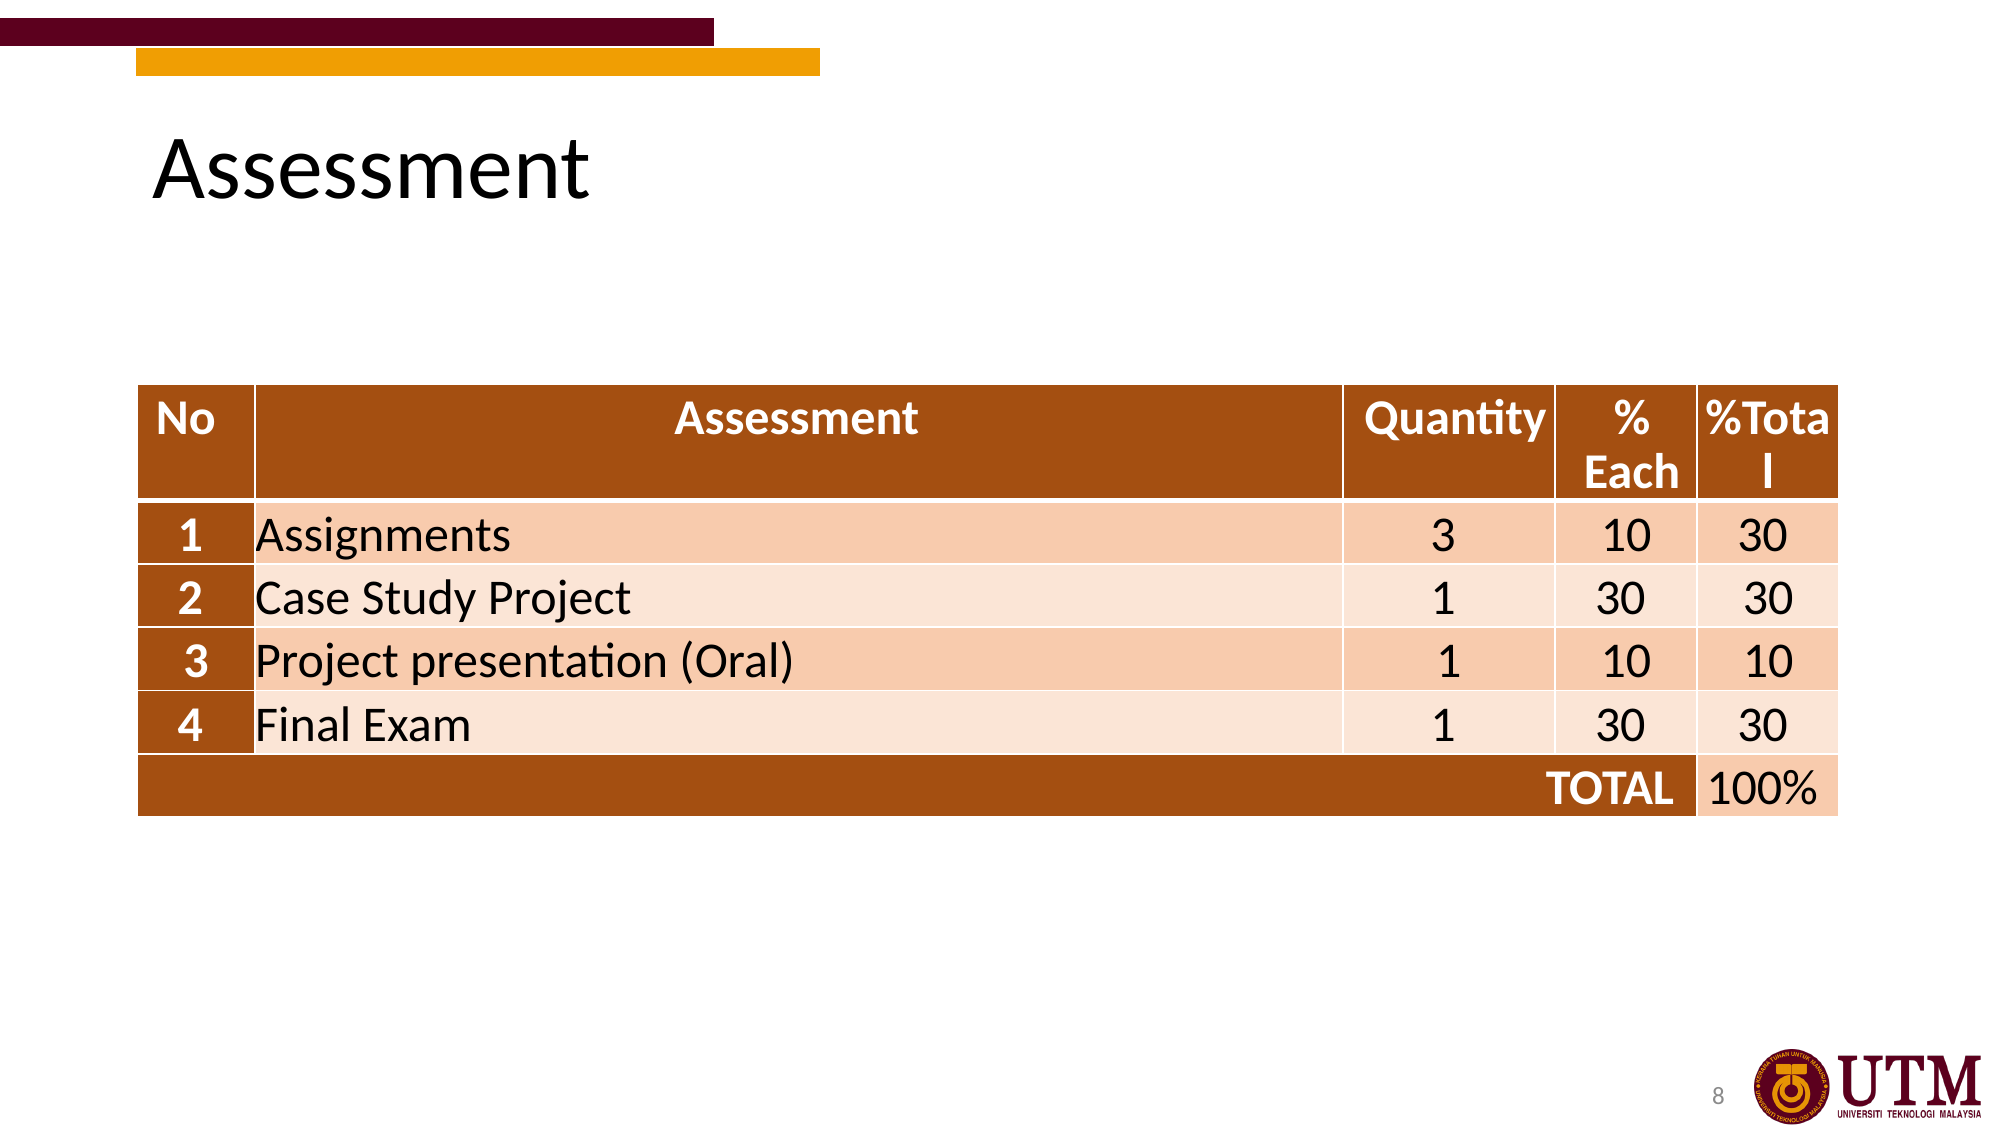

# Assessment
| No | Assessment | Quantity | % Each | %Total |
| --- | --- | --- | --- | --- |
| 1 | Assignments | 3 | 10 | 30 |
| 2 | Case Study Project | 1 | 30 | 30 |
| 3 | Project presentation (Oral) | 1 | 10 | 10 |
| 4 | Final Exam | 1 | 30 | 30 |
| TOTAL |  |  |  | 100% |
8